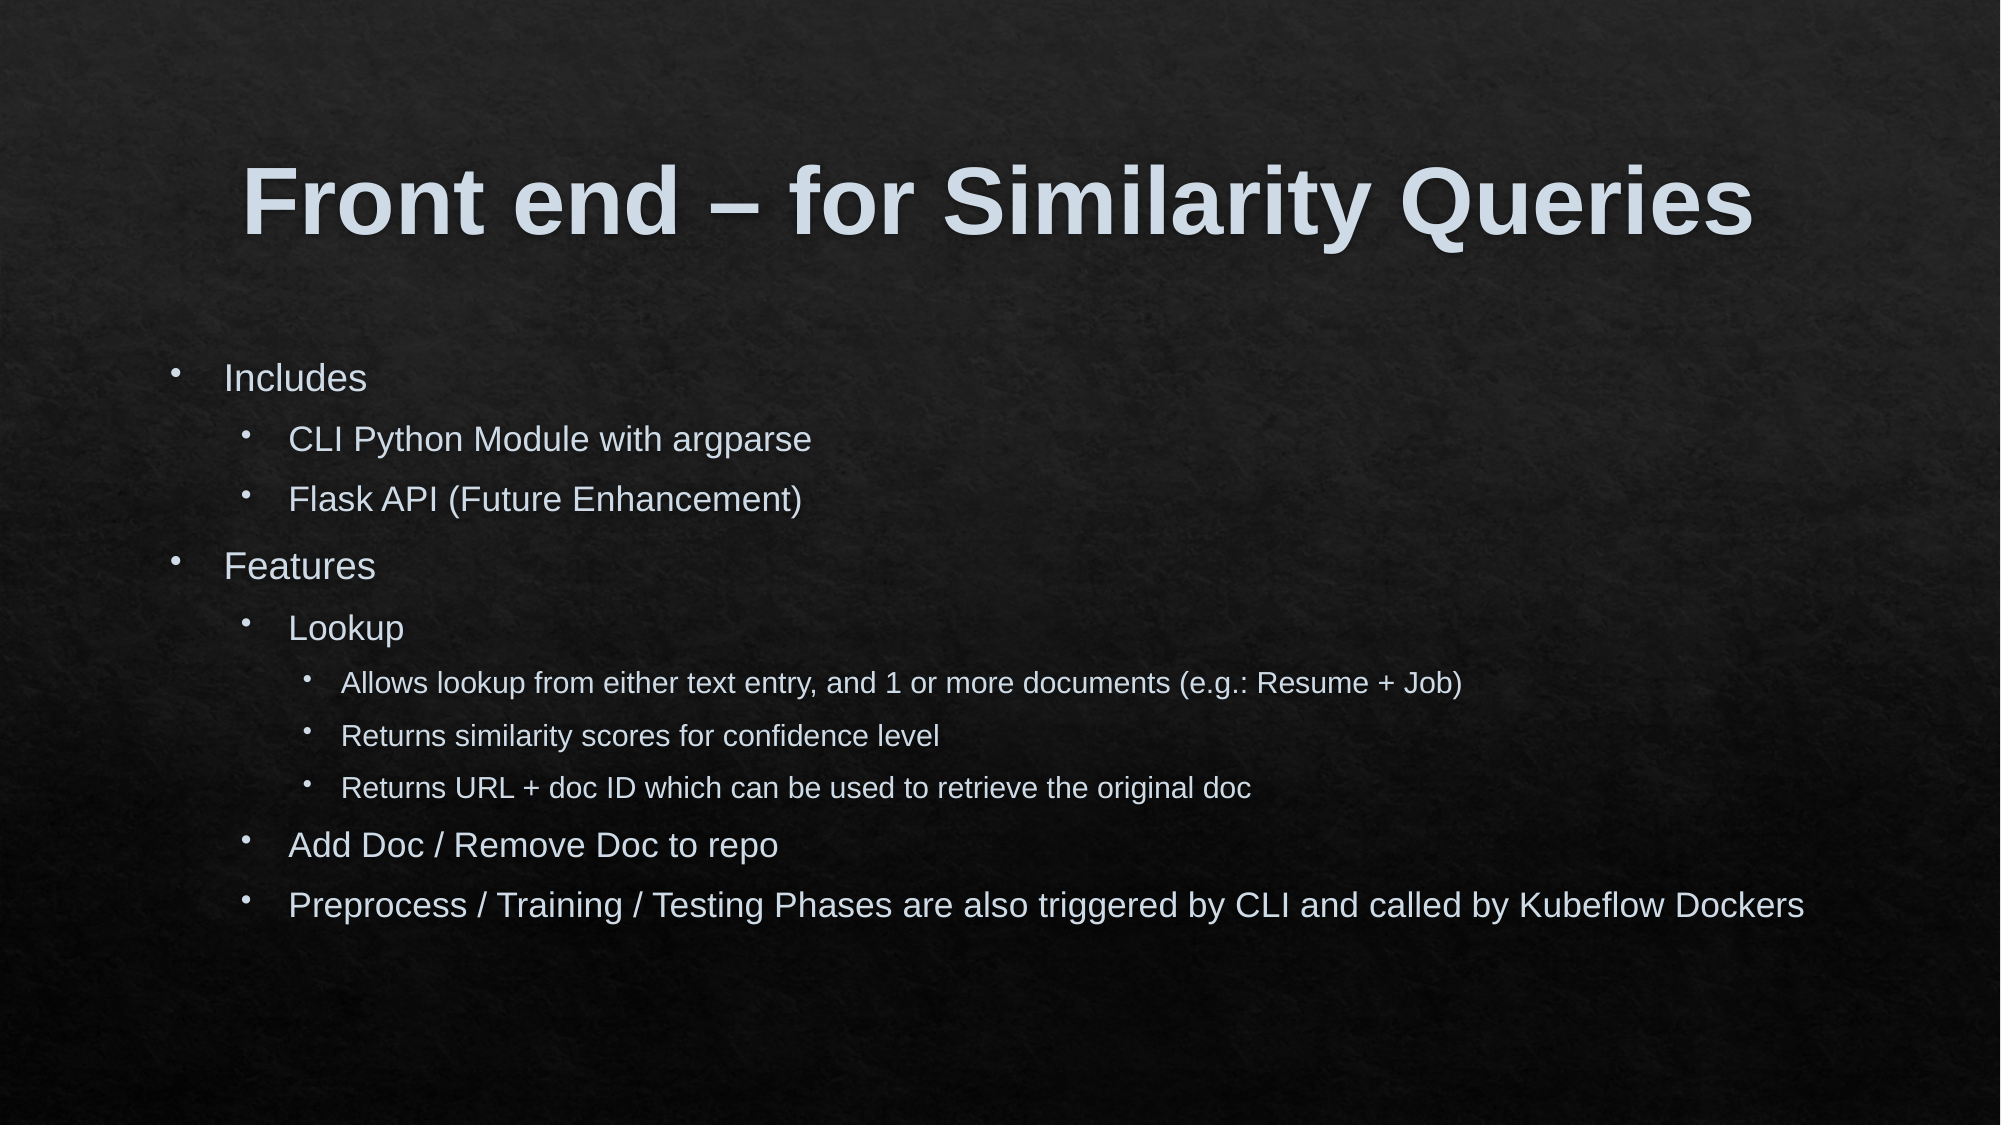

# Front end – for Similarity Queries
Includes
CLI Python Module with argparse
Flask API (Future Enhancement)
Features
Lookup
Allows lookup from either text entry, and 1 or more documents (e.g.: Resume + Job)
Returns similarity scores for confidence level
Returns URL + doc ID which can be used to retrieve the original doc
Add Doc / Remove Doc to repo
Preprocess / Training / Testing Phases are also triggered by CLI and called by Kubeflow Dockers